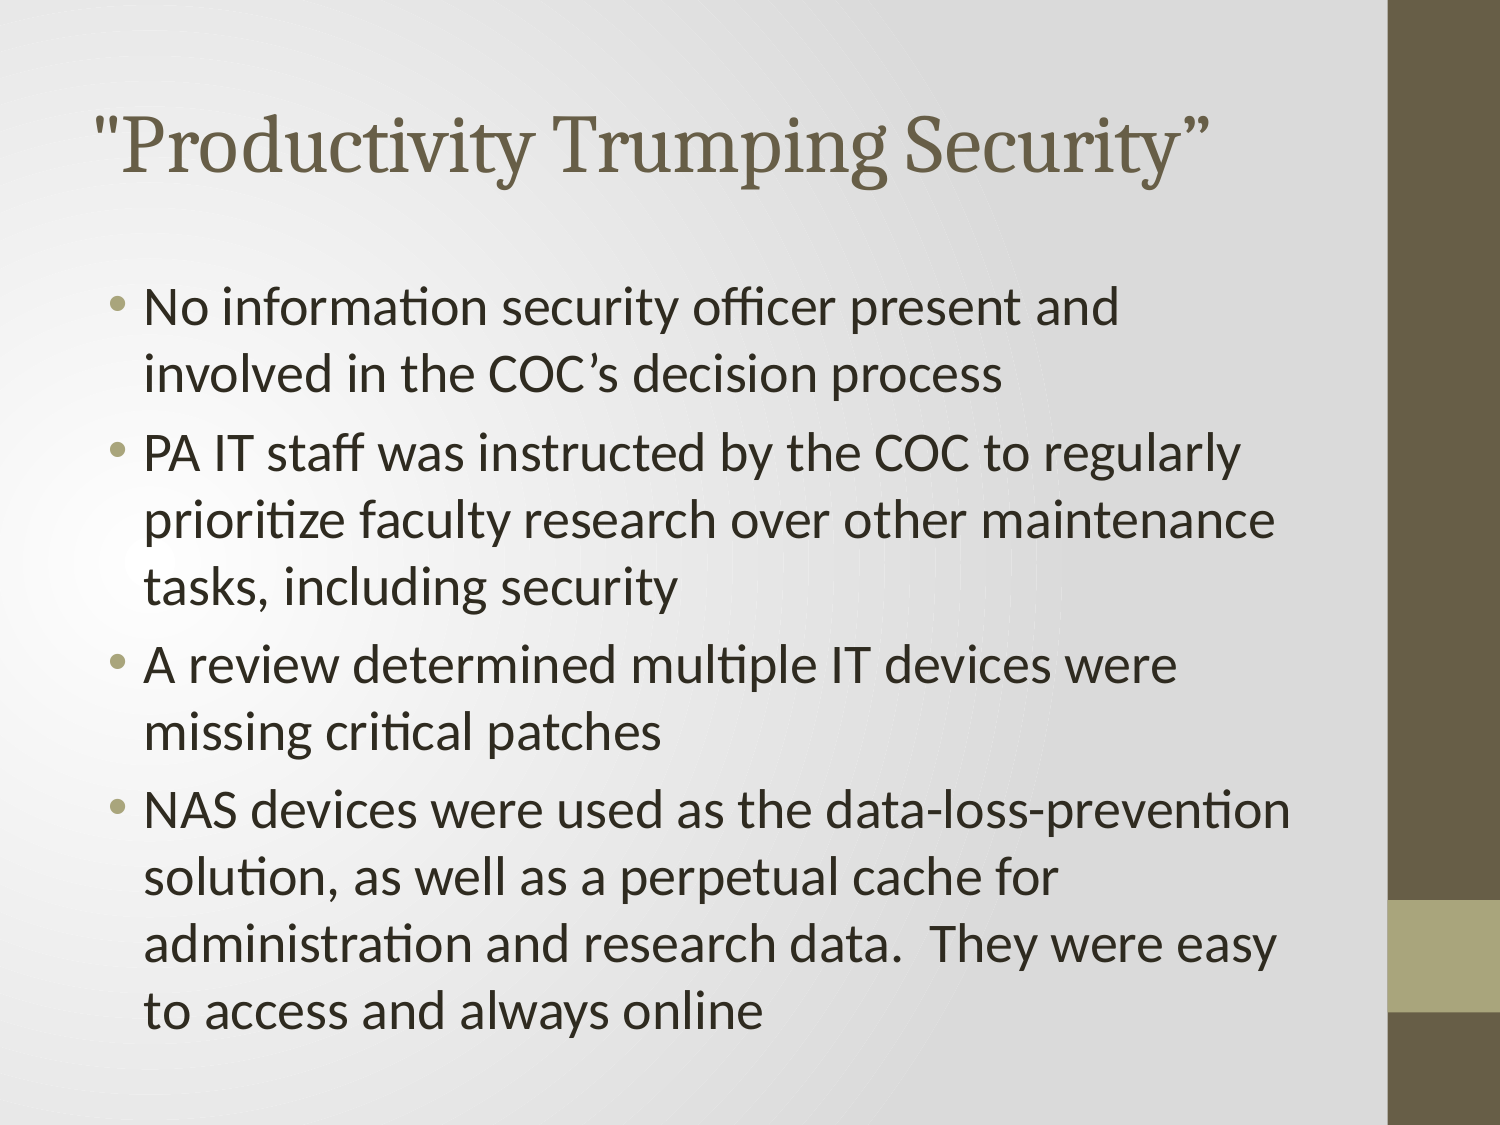

# "Productivity Trumping Security”
No information security officer present and involved in the COC’s decision process
PA IT staff was instructed by the COC to regularly prioritize faculty research over other maintenance tasks, including security
A review determined multiple IT devices were missing critical patches
NAS devices were used as the data-loss-prevention solution, as well as a perpetual cache for administration and research data.  They were easy to access and always online